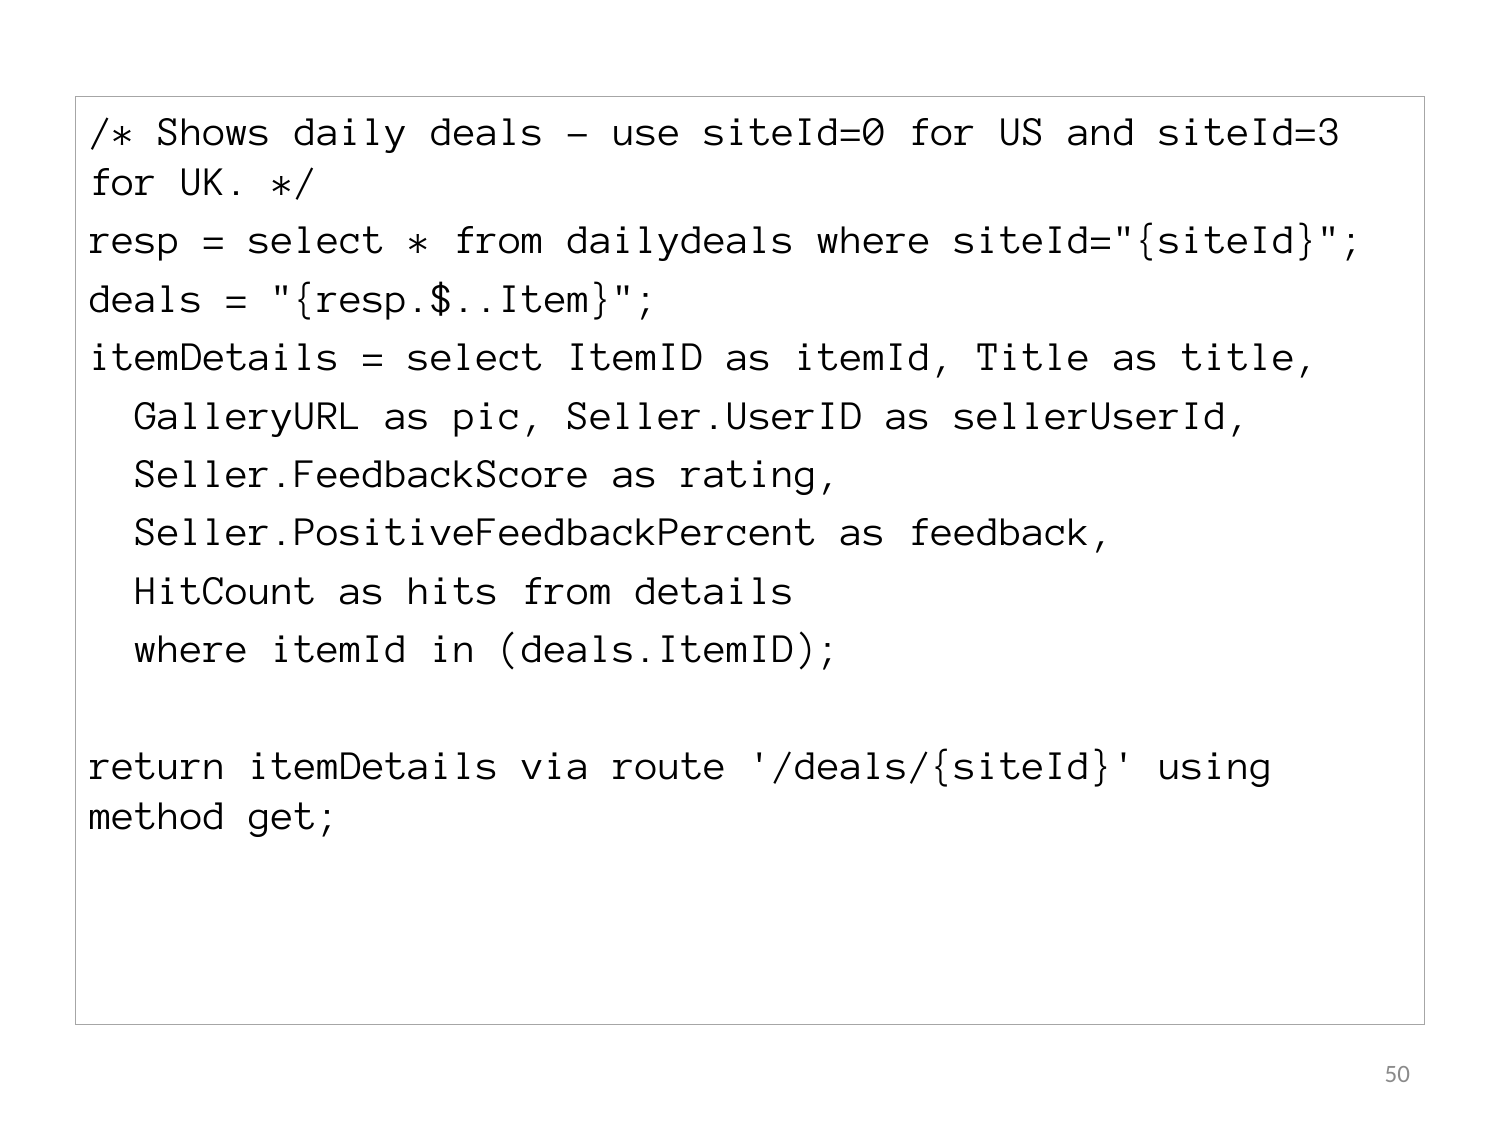

/* Shows daily deals - use siteId=0 for US and siteId=3 for UK. */
resp = select * from dailydeals where siteId="{siteId}";
deals = "{resp.$..Item}";
itemDetails = select ItemID as itemId, Title as title,
  GalleryURL as pic, Seller.UserID as sellerUserId,
  Seller.FeedbackScore as rating,
  Seller.PositiveFeedbackPercent as feedback,
  HitCount as hits from details
  where itemId in (deals.ItemID);

return itemDetails via route '/deals/{siteId}' using method get;
50